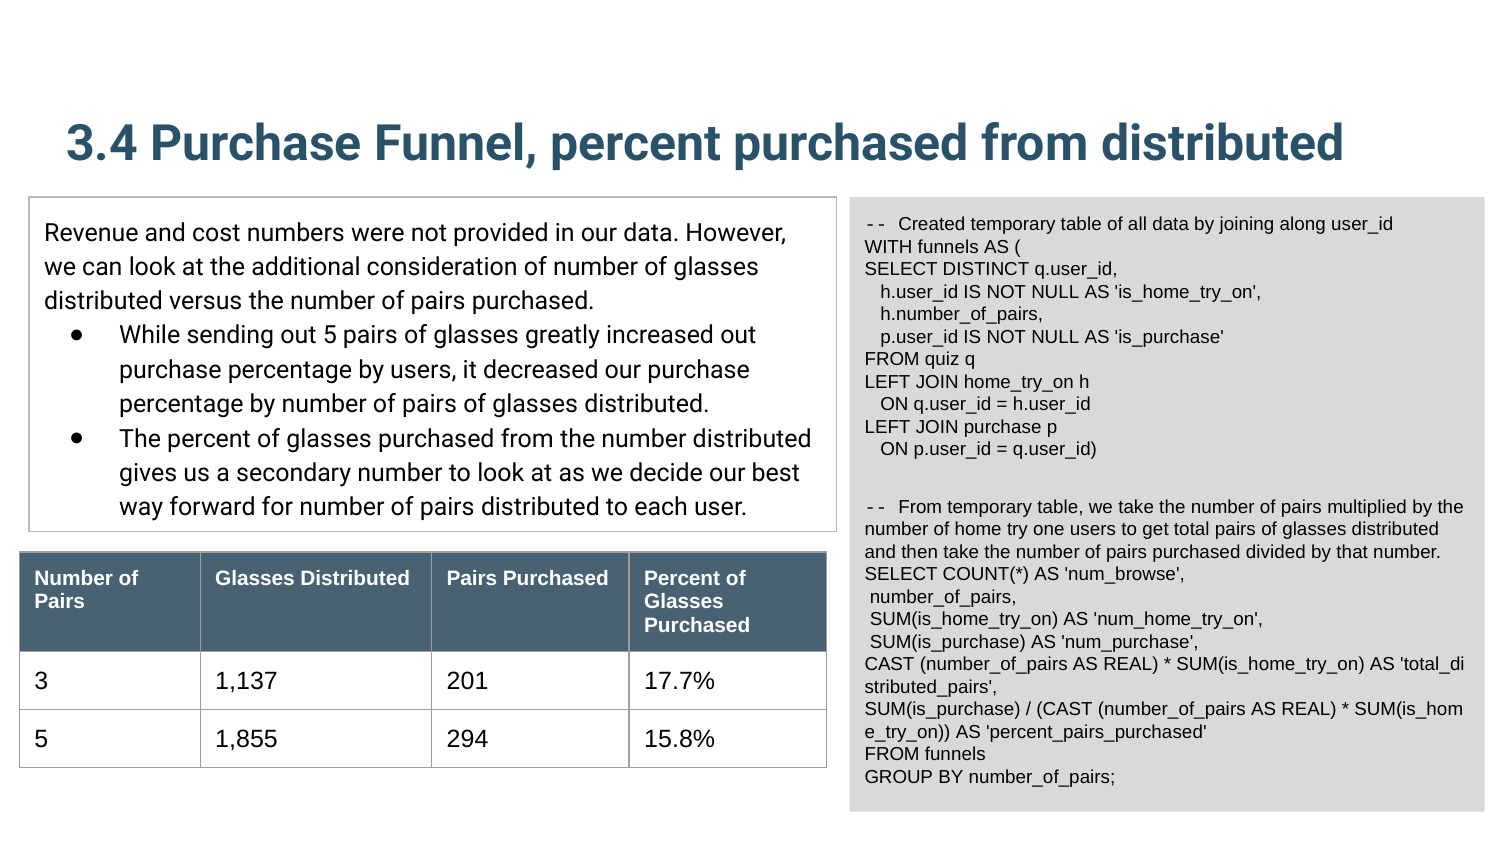

3.4 Purchase Funnel, percent purchased from distributed
Revenue and cost numbers were not provided in our data. However, we can look at the additional consideration of number of glasses distributed versus the number of pairs purchased.
While sending out 5 pairs of glasses greatly increased out purchase percentage by users, it decreased our purchase percentage by number of pairs of glasses distributed.
The percent of glasses purchased from the number distributed gives us a secondary number to look at as we decide our best way forward for number of pairs distributed to each user.

-- Created temporary table of all data by joining along user_id
WITH funnels AS (
SELECT DISTINCT q.user_id,
   h.user_id IS NOT NULL AS 'is_home_try_on',
   h.number_of_pairs,
   p.user_id IS NOT NULL AS 'is_purchase'
FROM quiz q
LEFT JOIN home_try_on h
   ON q.user_id = h.user_id
LEFT JOIN purchase p
   ON p.user_id = q.user_id)

-- From temporary table, we take the number of pairs multiplied by the number of home try one users to get total pairs of glasses distributed and then take the number of pairs purchased divided by that number.
SELECT COUNT(*) AS 'num_browse',
 number_of_pairs,
 SUM(is_home_try_on) AS 'num_home_try_on',
 SUM(is_purchase) AS 'num_purchase',
CAST (number_of_pairs AS REAL) * SUM(is_home_try_on) AS 'total_distributed_pairs',
SUM(is_purchase) / (CAST (number_of_pairs AS REAL) * SUM(is_home_try_on)) AS 'percent_pairs_purchased'
FROM funnels
GROUP BY number_of_pairs;

| Number of Pairs | Glasses Distributed | Pairs Purchased | Percent of Glasses Purchased |
| --- | --- | --- | --- |
| 3 | 1,137 | 201 | 17.7% |
| 5 | 1,855 | 294 | 15.8% |